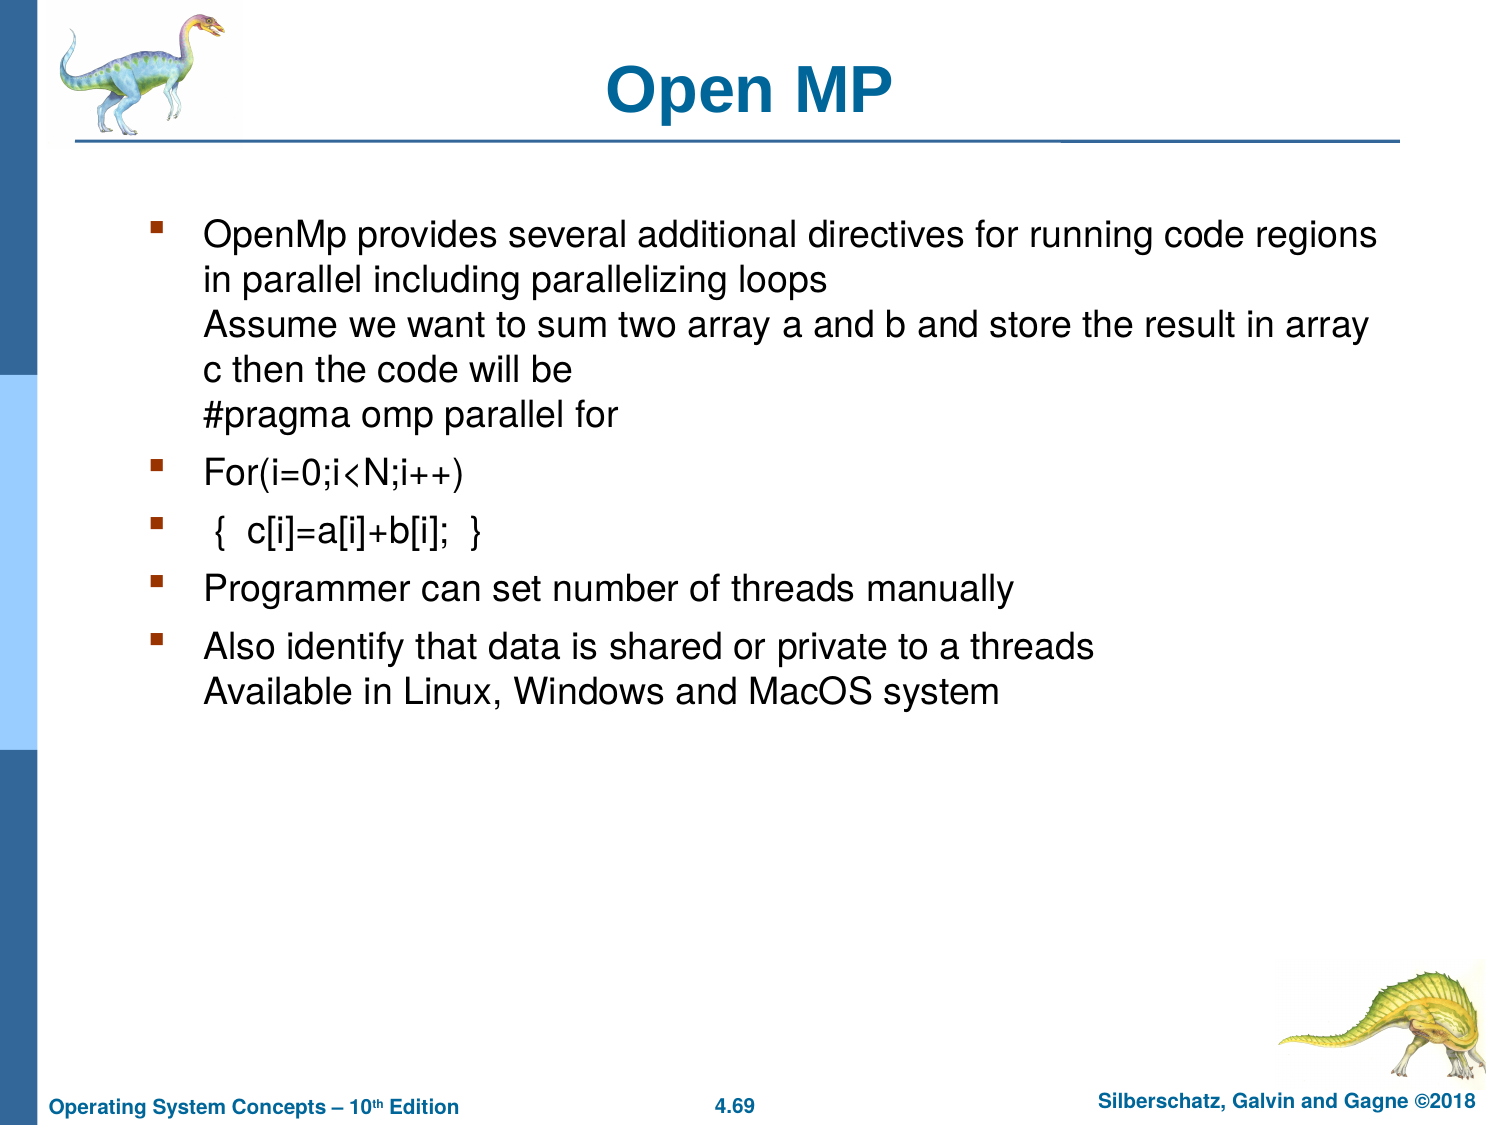

# Open MP
OpenMp provides several additional directives for running code regions in parallel including parallelizing loops
Assume we want to sum two array a and b and store the result in array c then the code will be
#pragma omp parallel for
For(i=0;i<N;i++)
 {  c[i]=a[i]+b[i];  }
Programmer can set number of threads manually
Also identify that data is shared or private to a threads
Available in Linux, Windows and MacOS system